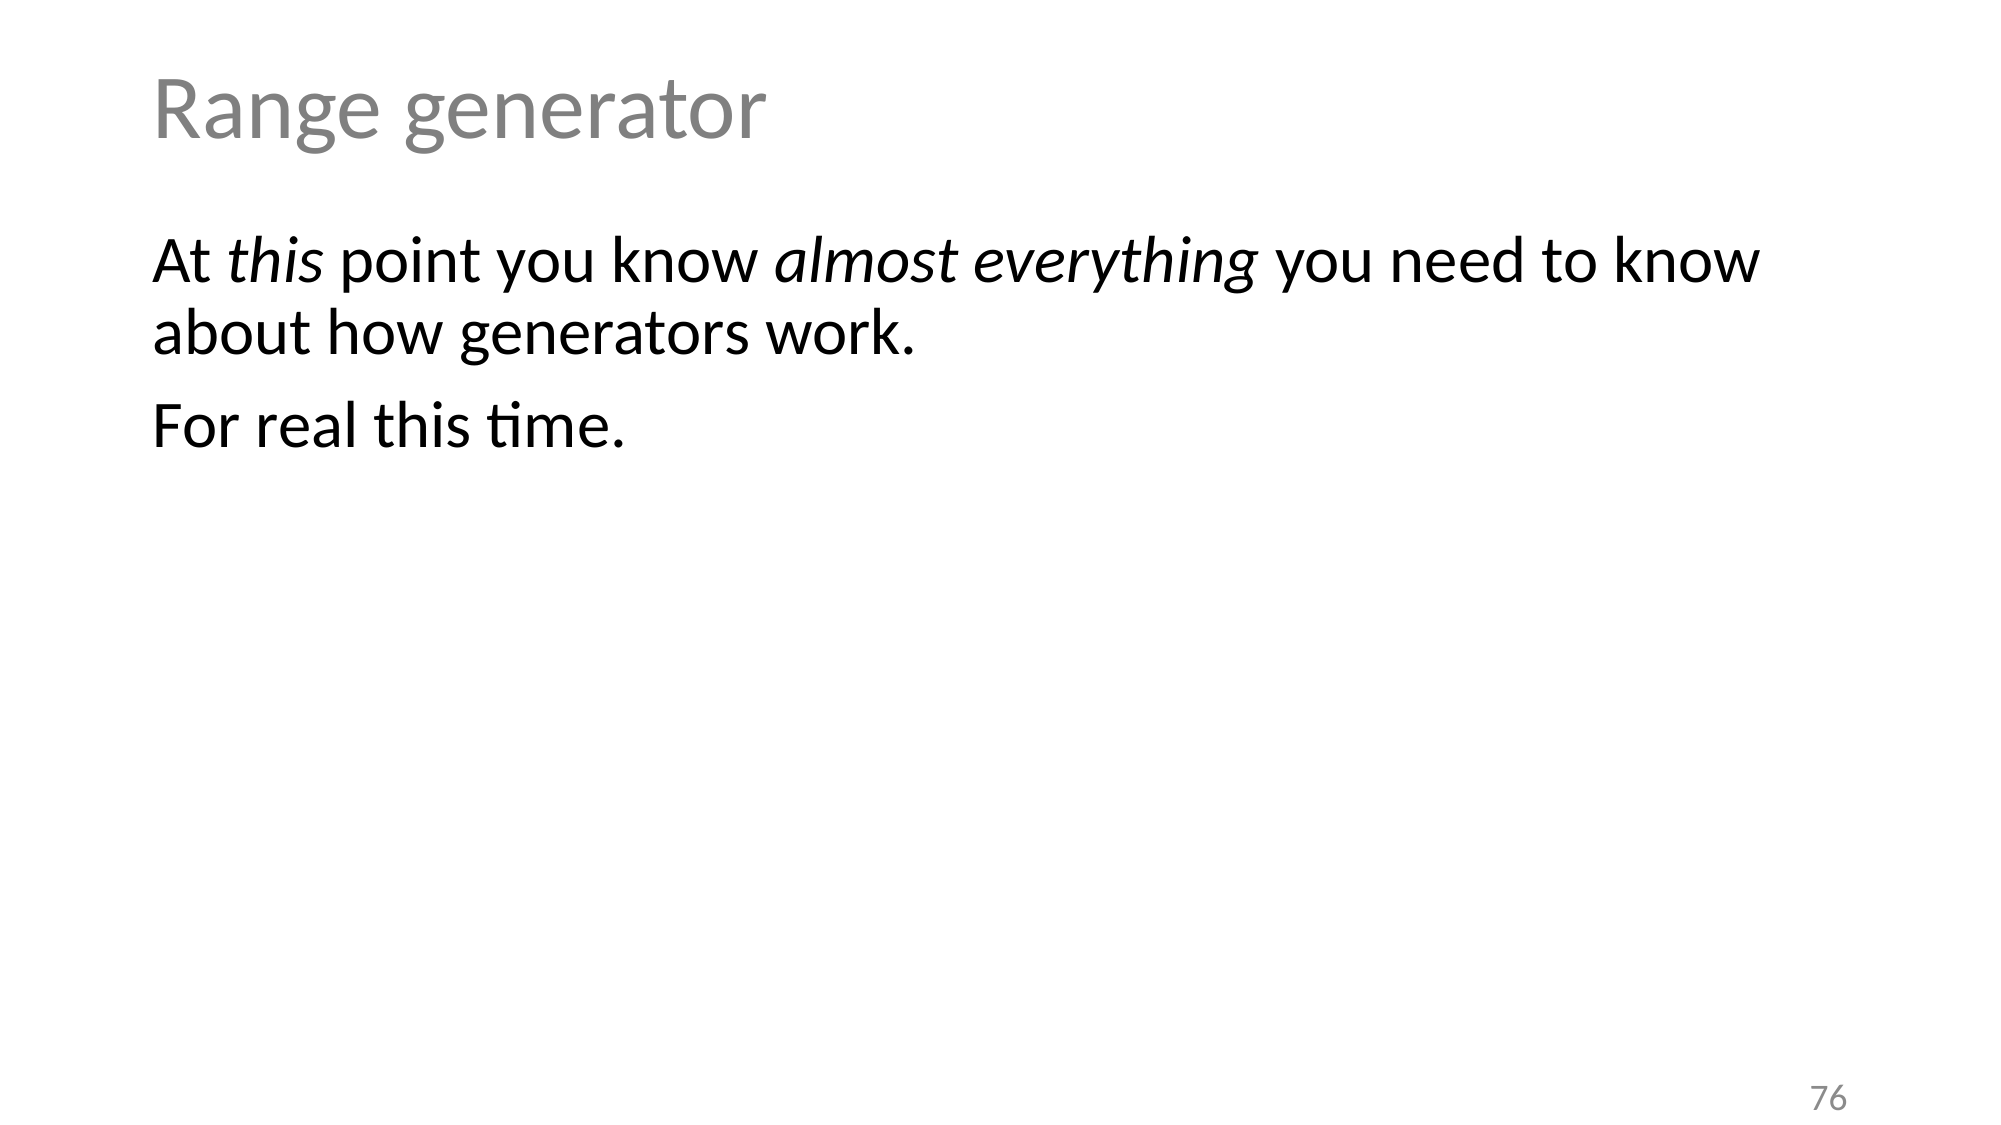

# Range generator
At this point you know almost everything you need to know about how generators work.
For real this time.
76